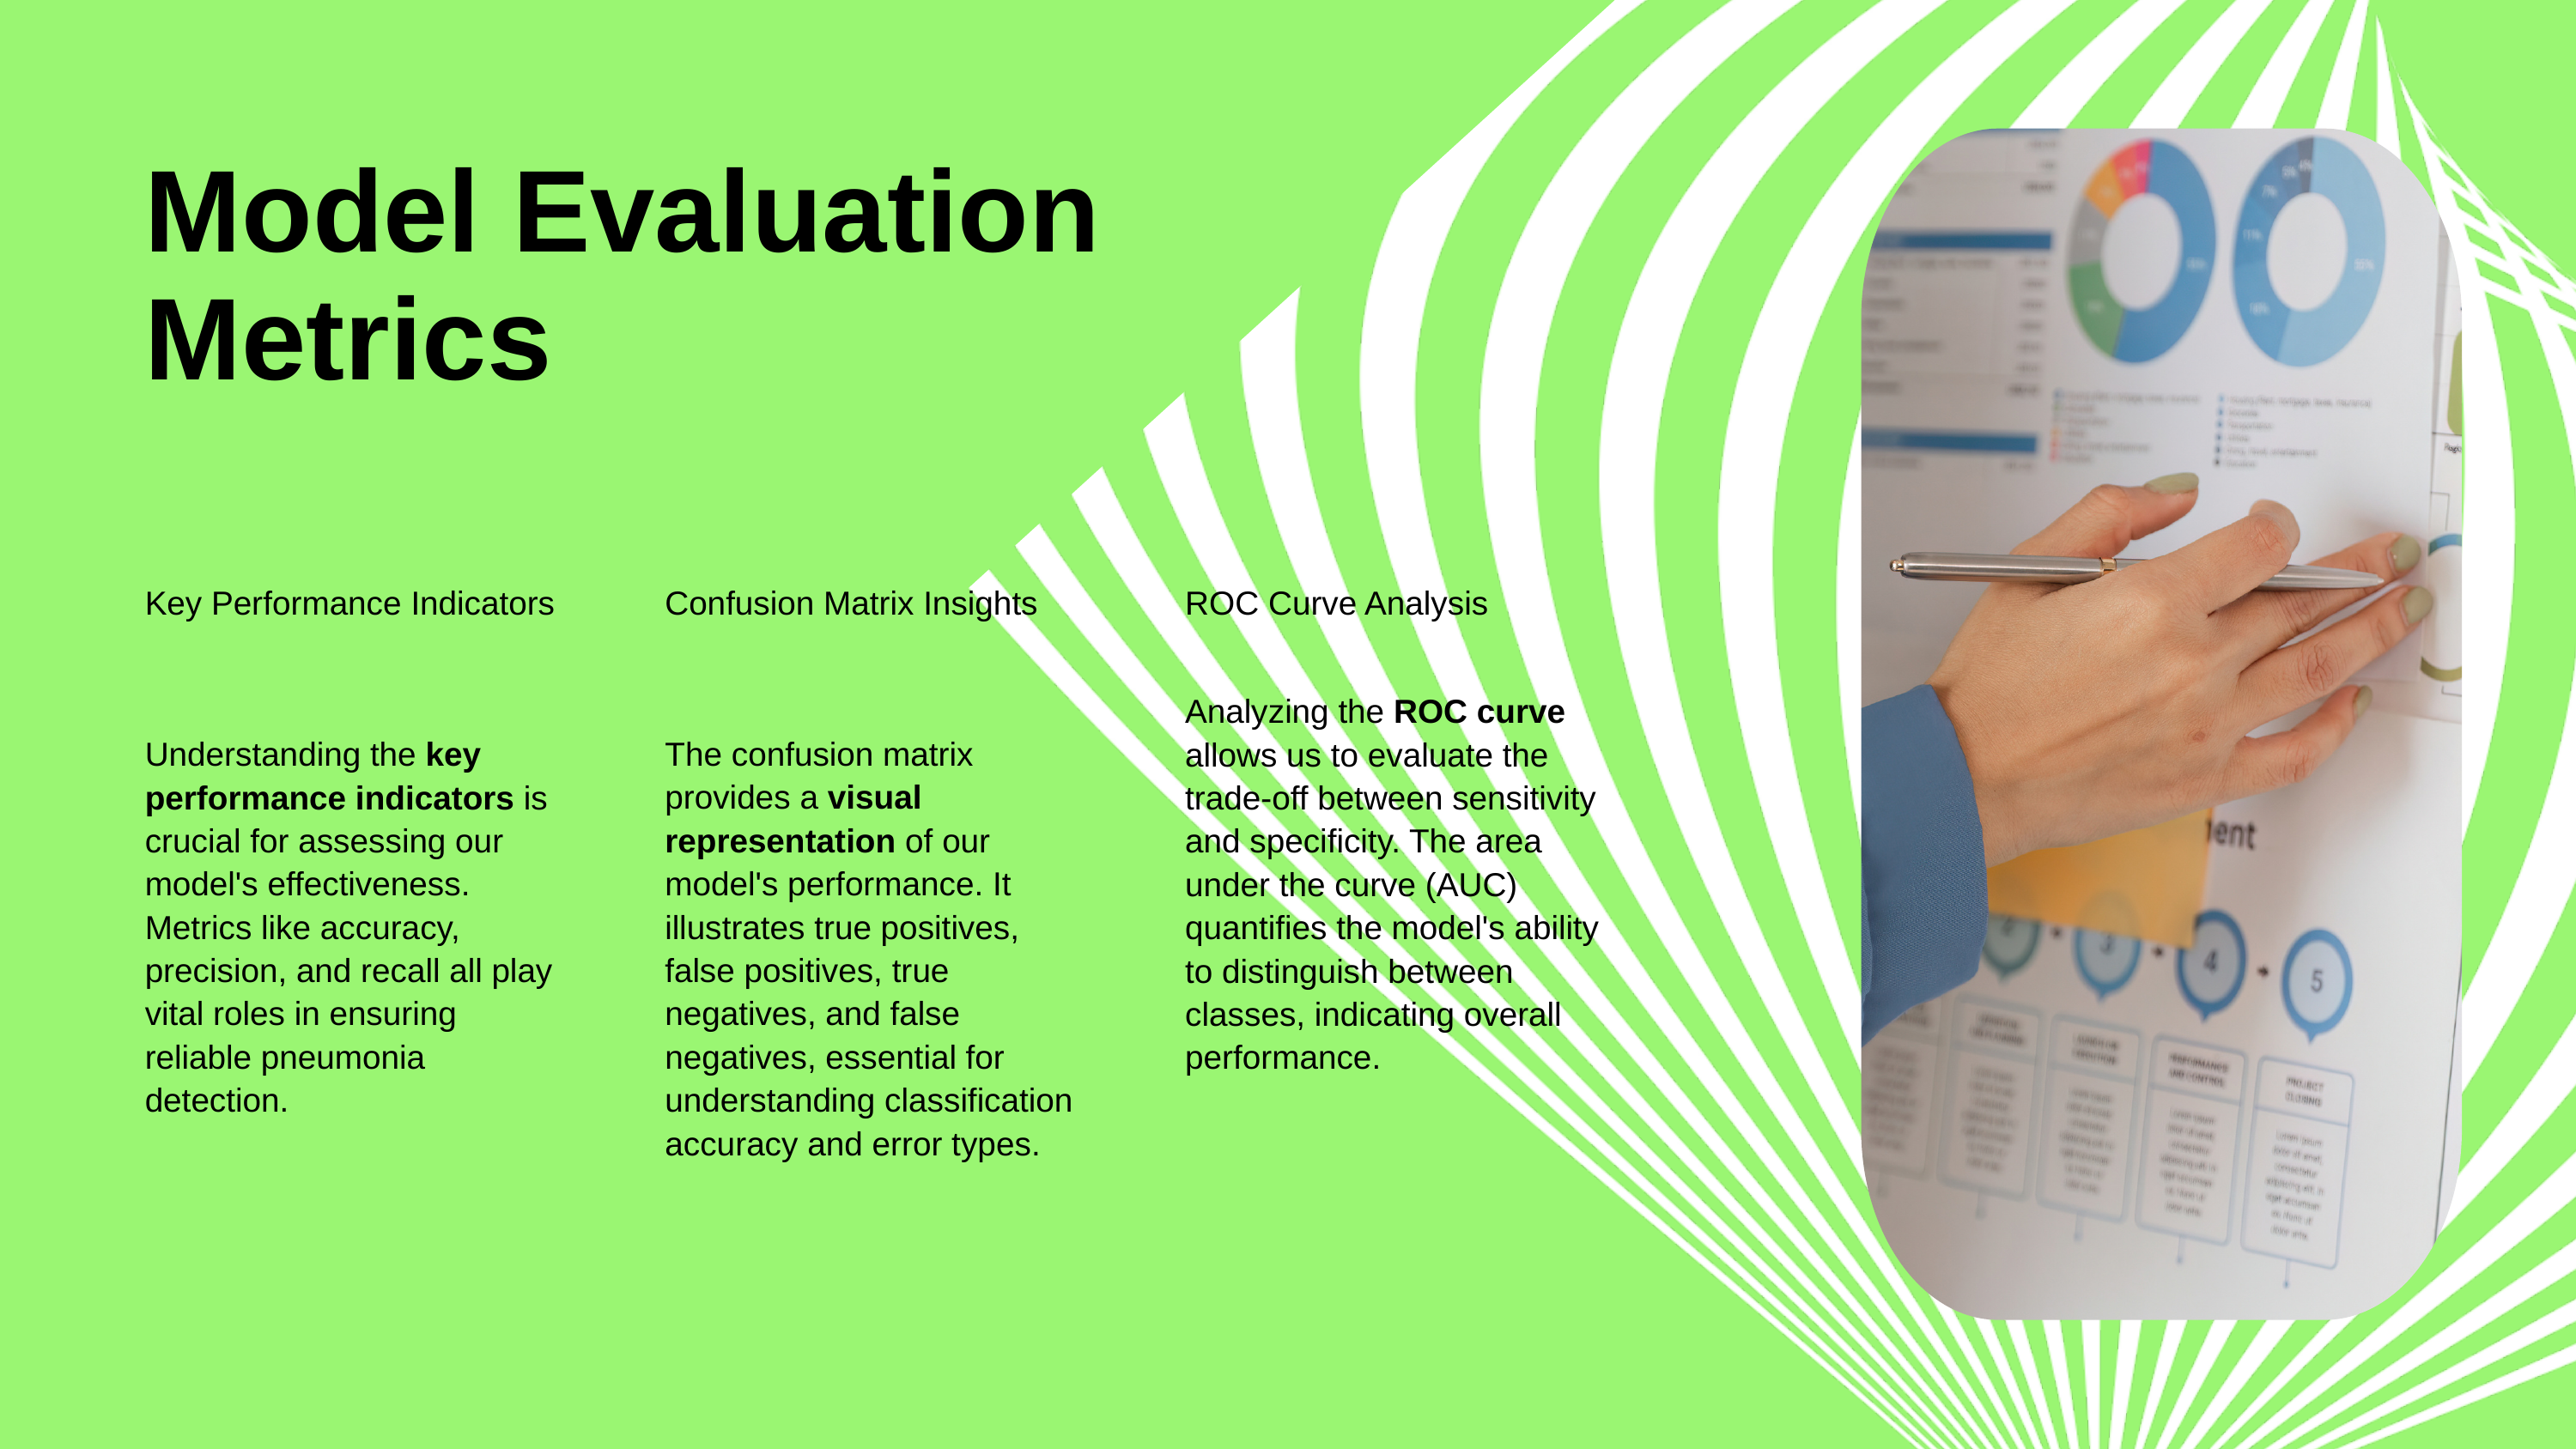

Model Evaluation Metrics
Key Performance Indicators
Understanding the key performance indicators is crucial for assessing our model's effectiveness. Metrics like accuracy, precision, and recall all play vital roles in ensuring reliable pneumonia detection.
Confusion Matrix Insights
The confusion matrix provides a visual representation of our model's performance. It illustrates true positives, false positives, true negatives, and false negatives, essential for understanding classification accuracy and error types.
ROC Curve Analysis
Analyzing the ROC curve allows us to evaluate the trade-off between sensitivity and specificity. The area under the curve (AUC) quantifies the model's ability to distinguish between classes, indicating overall performance.